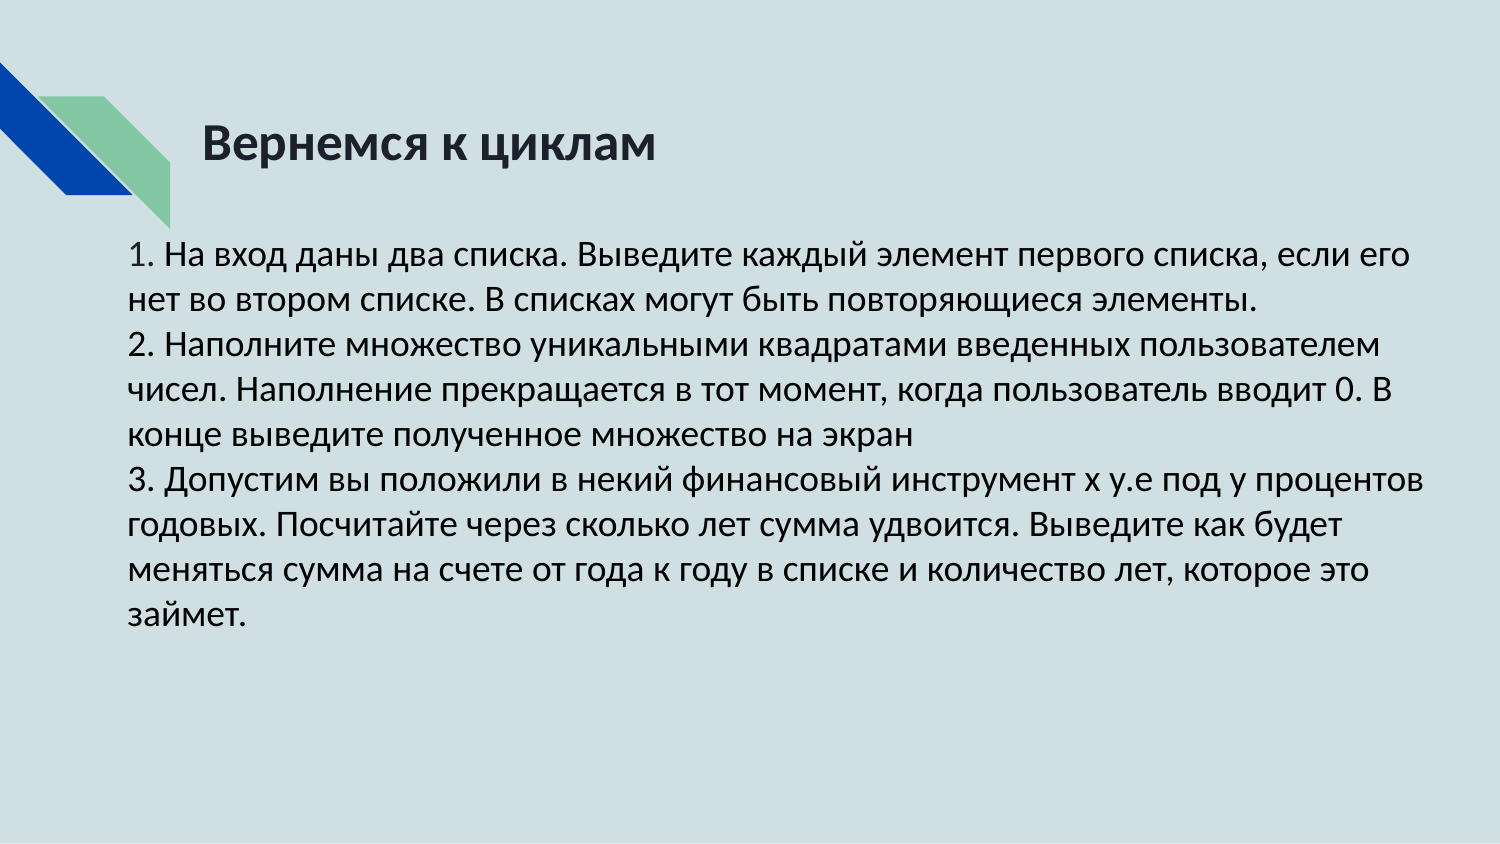

Вернемся к циклам
1. На вход даны два списка. Выведите каждый элемент первого списка, если его нет во втором списке. В списках могут быть повторяющиеся элементы.
2. Наполните множество уникальными квадратами введенных пользователем чисел. Наполнение прекращается в тот момент, когда пользователь вводит 0. В конце выведите полученное множество на экран
3. Допустим вы положили в некий финансовый инструмент x у.е под y процентов годовых. Посчитайте через сколько лет сумма удвоится. Выведите как будет меняться сумма на счете от года к году в списке и количество лет, которое это займет.